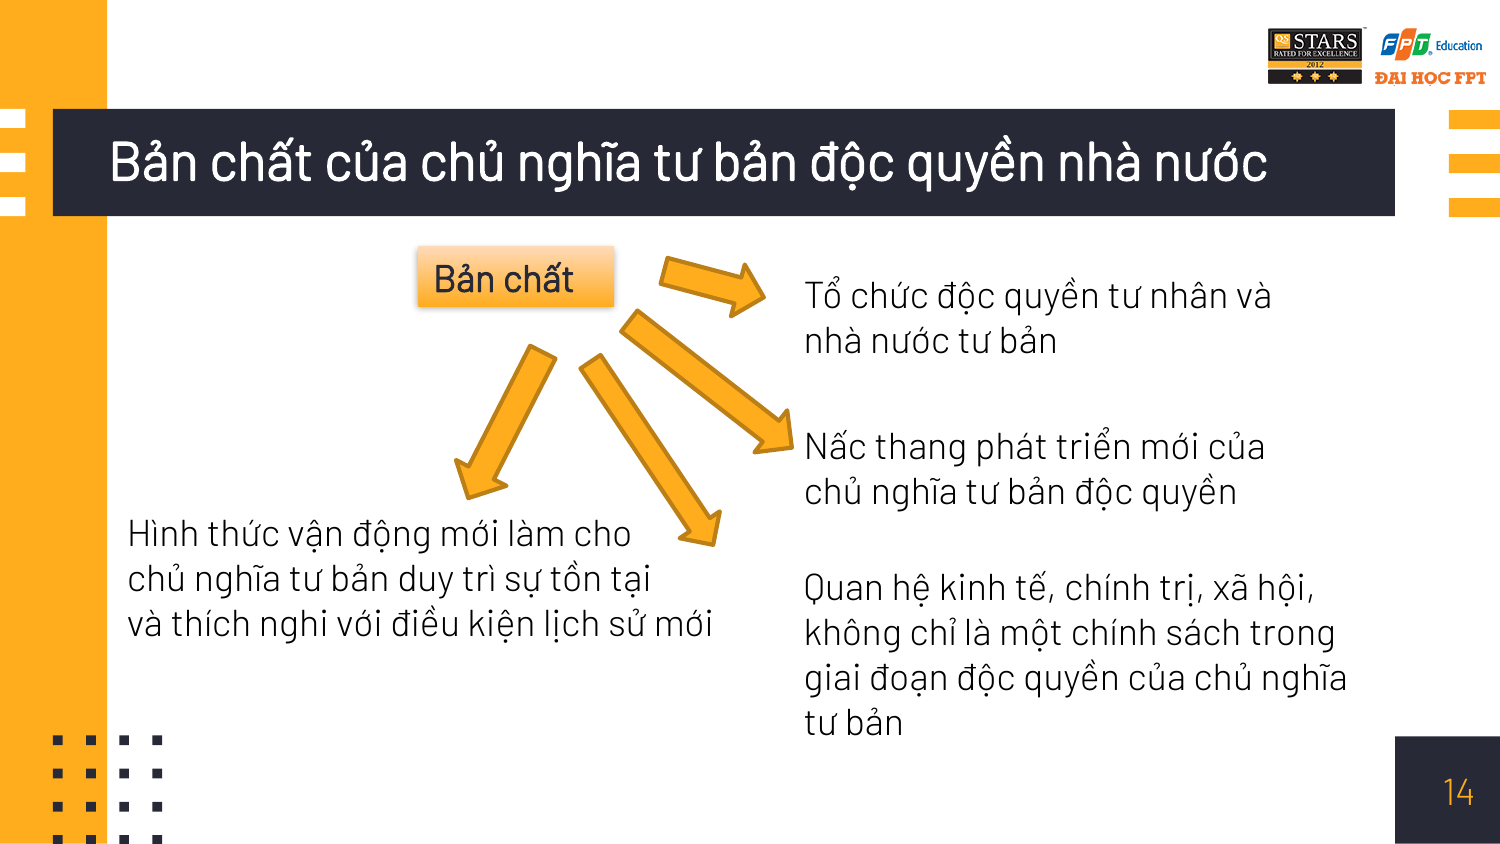

# Bản chất của chủ nghĩa tư bản độc quyền nhà nước
Bản chất

Tổ chức độc quyền tư nhân và
nhà nước tư bản

Nấc thang phát triển mới của
chủ nghĩa tư bản độc quyền

Hình thức vận động mới làm cho
chủ nghĩa tư bản duy trì sự tồn tại
và thích nghi với điều kiện lịch sử mới
Quan hệ kinh tế, chính trị, xã hội,
không chỉ là một chính sách trong
giai đoạn độc quyền của chủ nghĩa tư bản
14